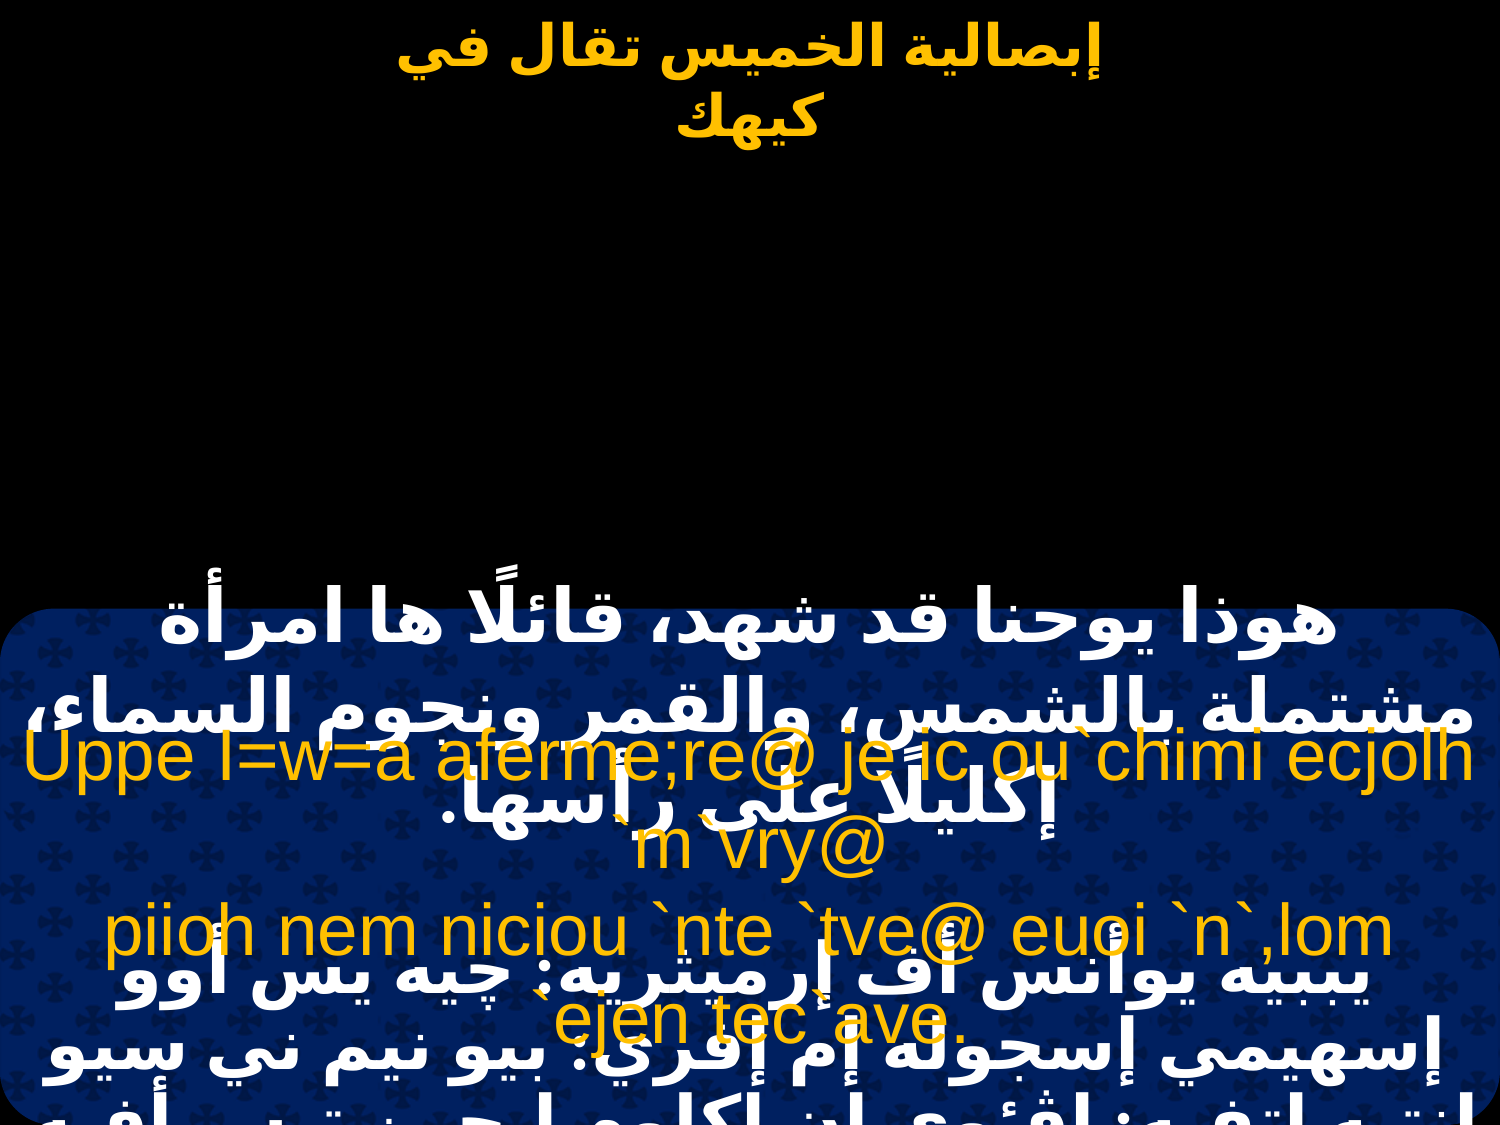

#
هوذا يوحنا قد شهد، قائلًا ها امرأة مشتملة بالشمس، والقمر ونجوم السماء، إكليلًا على رأسها.
Uppe I=w=a aferme;re@ je ic ou`chimi ecjolh `m`vry@
piioh nem niciou `nte `tve@ euoi `n`,lom `ejen tec`ave.
يببيه يوأنس أف إرميثريه: چيه يس أوو إسهيمي إسجوله إم إفري: بيو نيم ني سيو إنتيه إتفيه: إڤئوي إن إكلوم إيچين تيس أفيه.